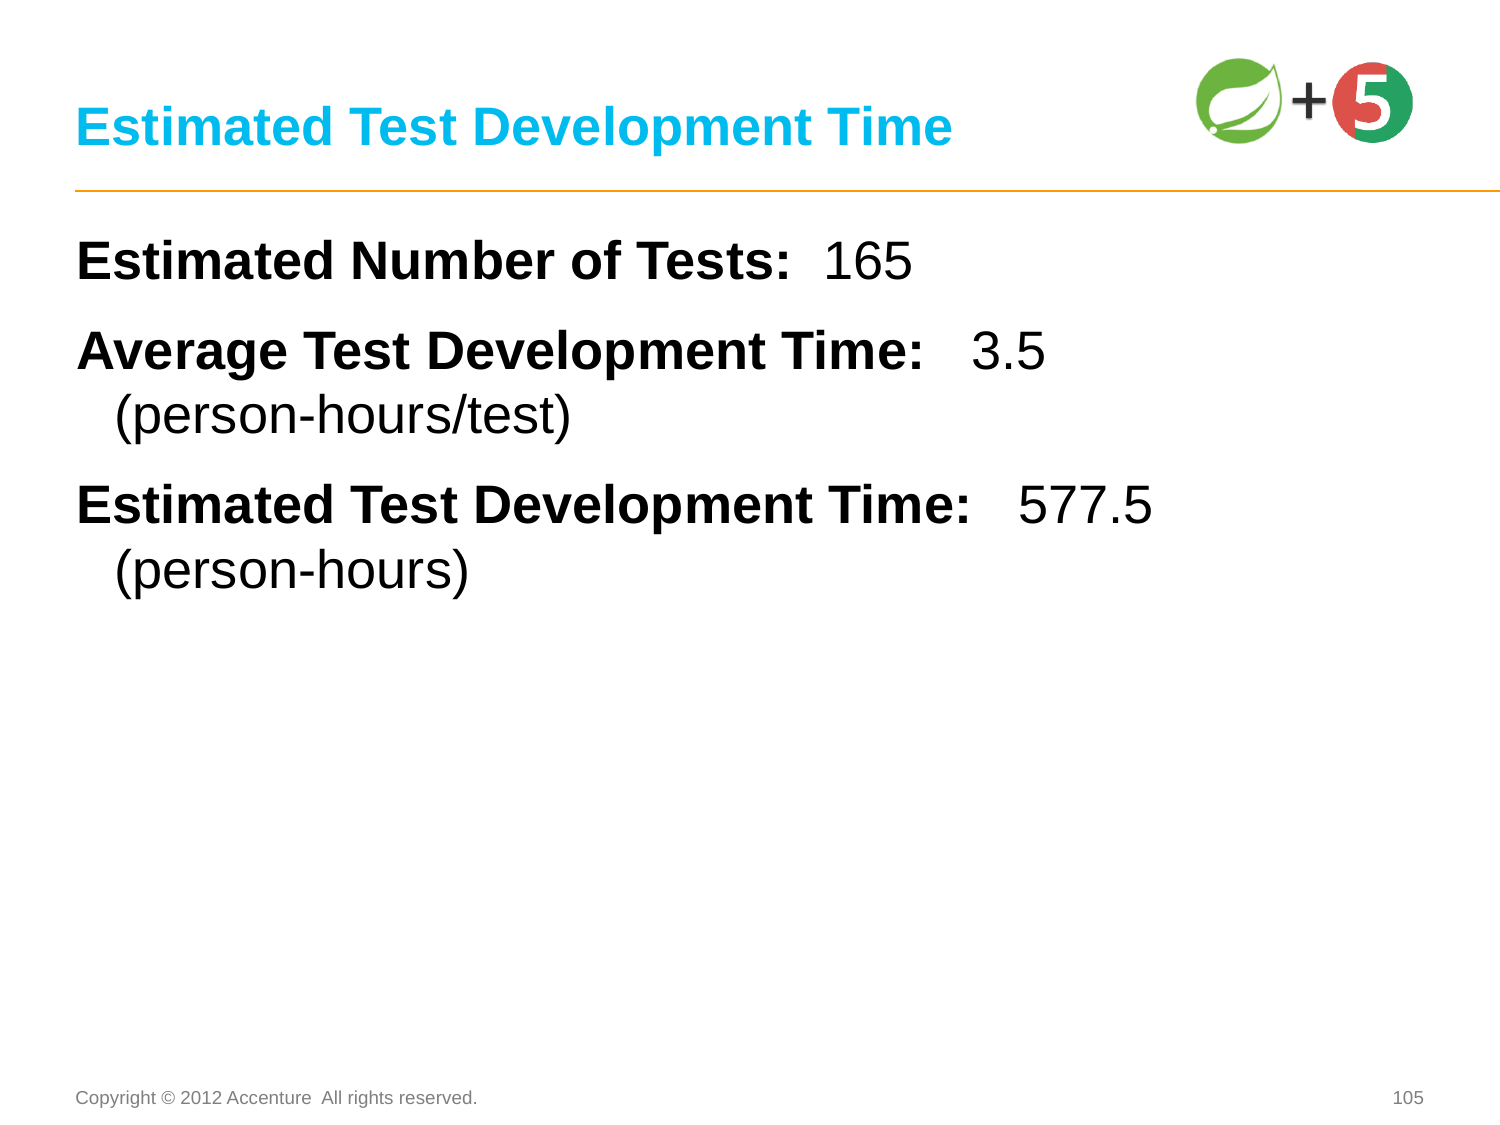

# Estimated Test Development Time
Estimated Number of Tests:  165
Average Test Development Time:   3.5
	(person-hours/test)
Estimated Test Development Time:   577.5
	(person-hours)